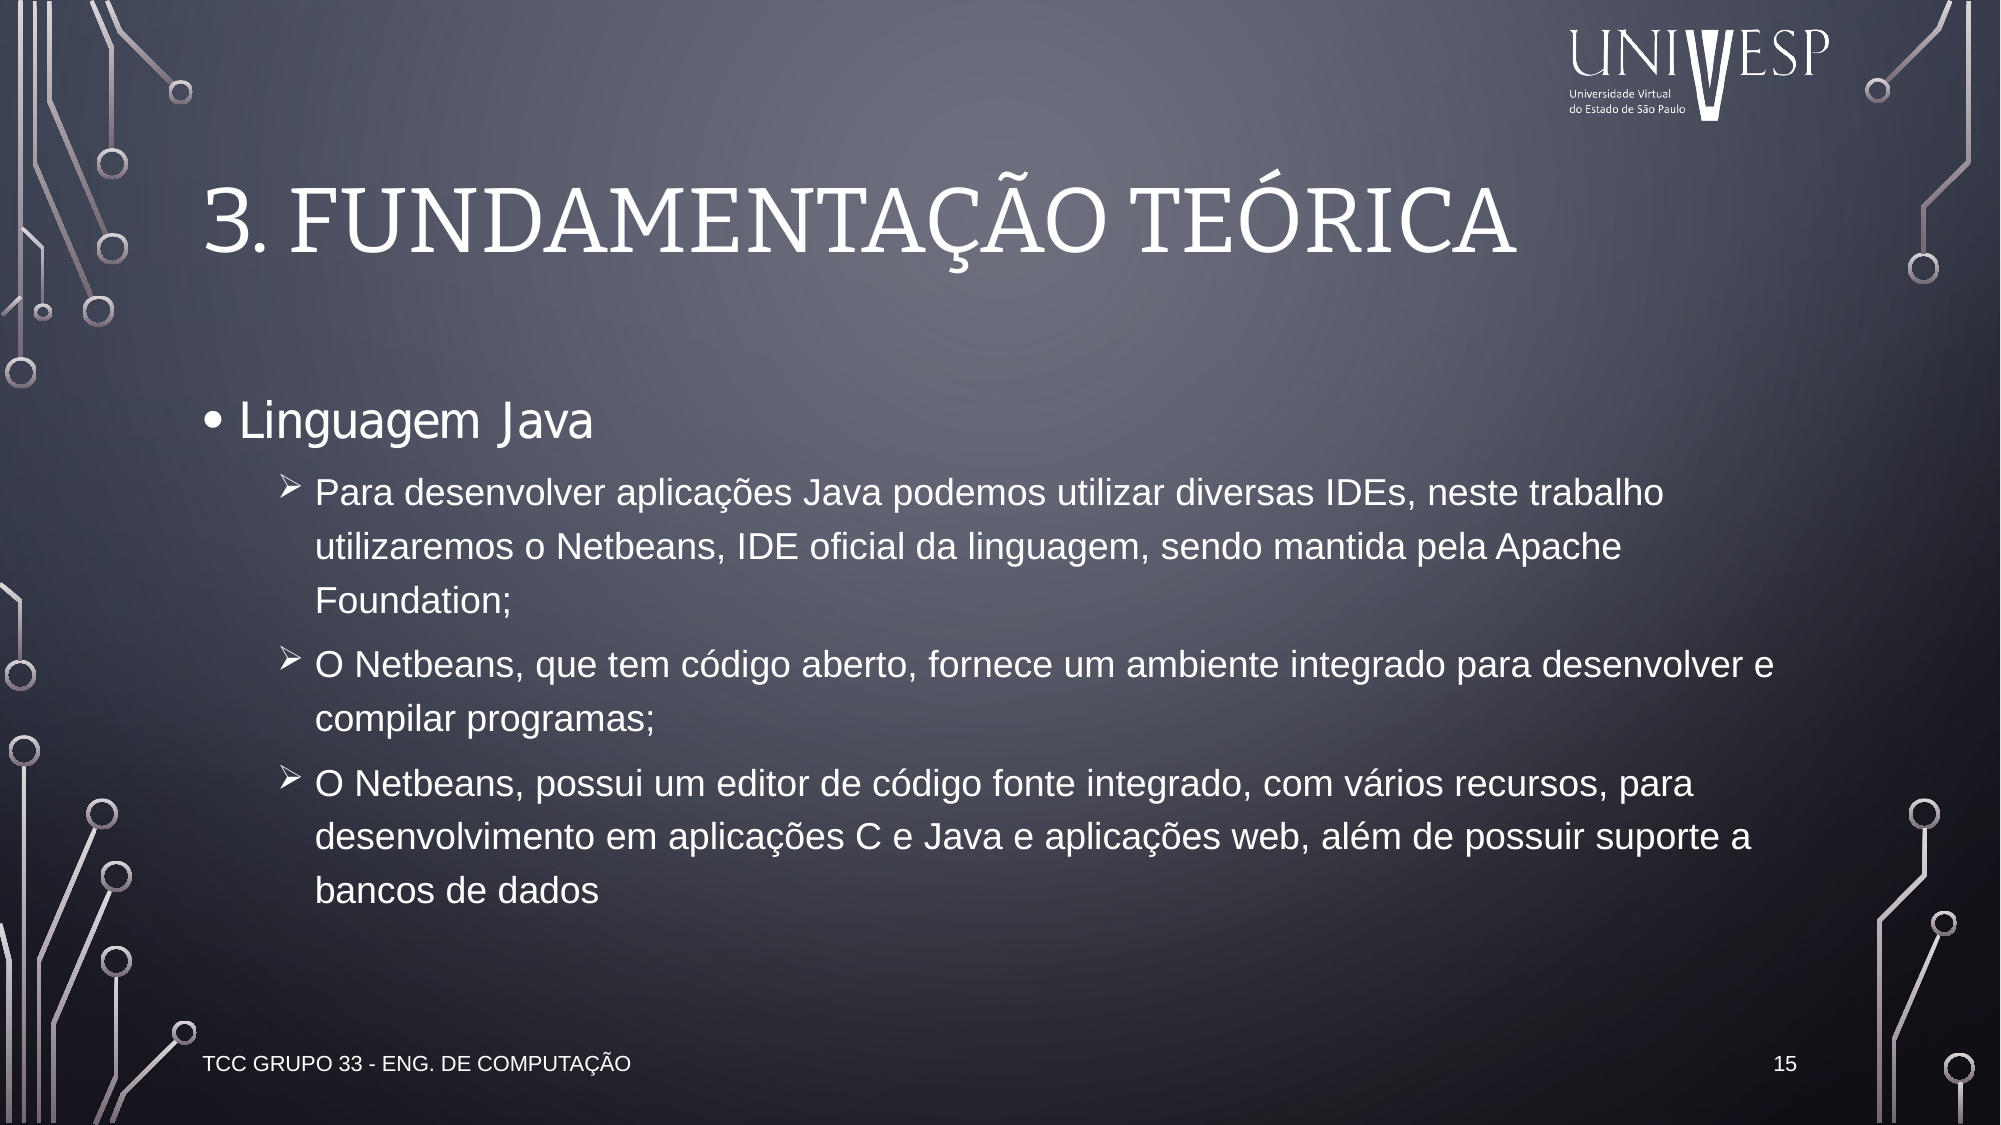

# 3. FUNDAMENTAÇÃO TEÓRICA
Linguagem Java
Para desenvolver aplicações Java podemos utilizar diversas IDEs, neste trabalho utilizaremos o Netbeans, IDE oficial da linguagem, sendo mantida pela Apache Foundation;
O Netbeans, que tem código aberto, fornece um ambiente integrado para desenvolver e compilar programas;
O Netbeans, possui um editor de código fonte integrado, com vários recursos, para desenvolvimento em aplicações C e Java e aplicações web, além de possuir suporte a bancos de dados
15
TCC Grupo 33 - Eng. de Computação